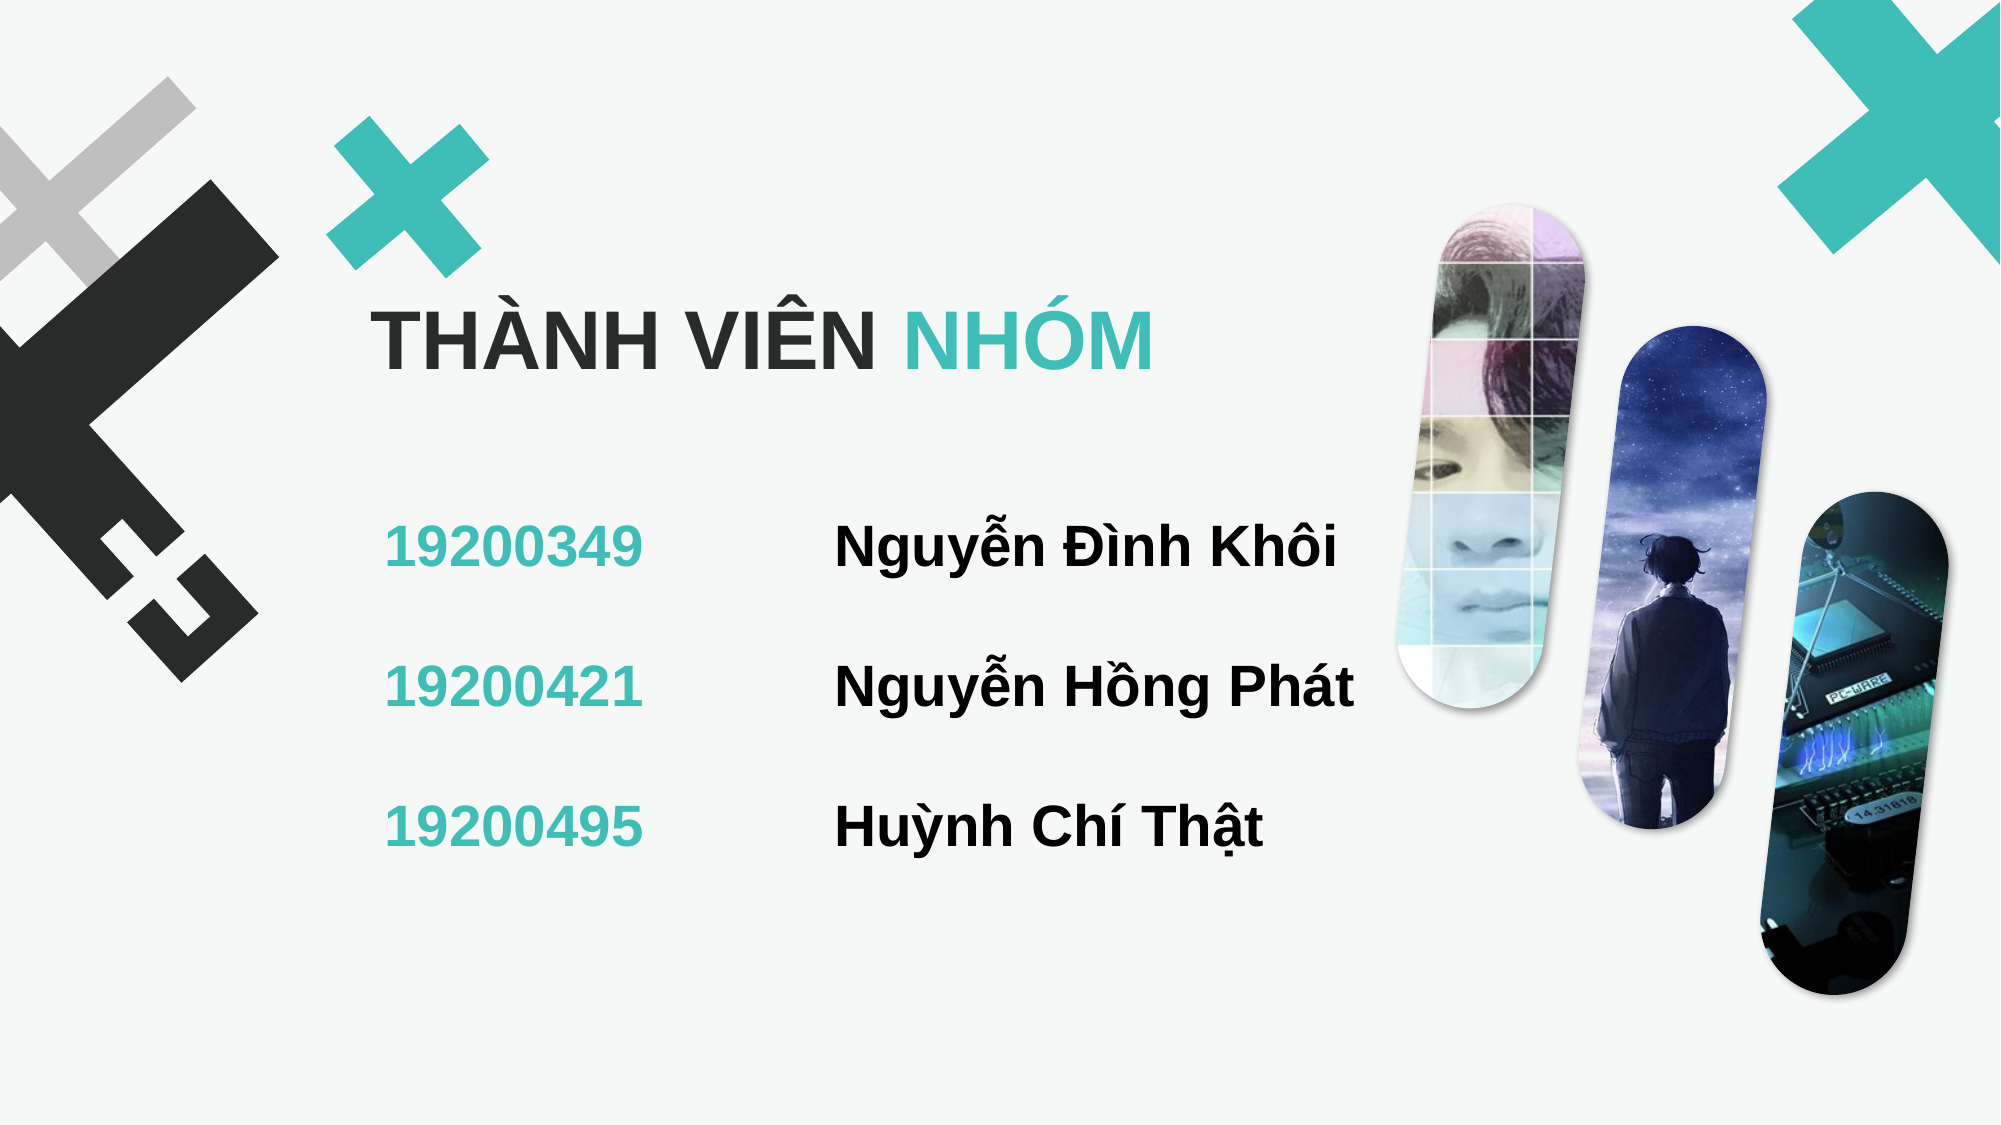

THÀNH VIÊN NHÓM

19200349 	 	Nguyễn Đình Khôi
19200421	 	Nguyễn Hồng Phát
19200495	 	Huỳnh Chí Thật